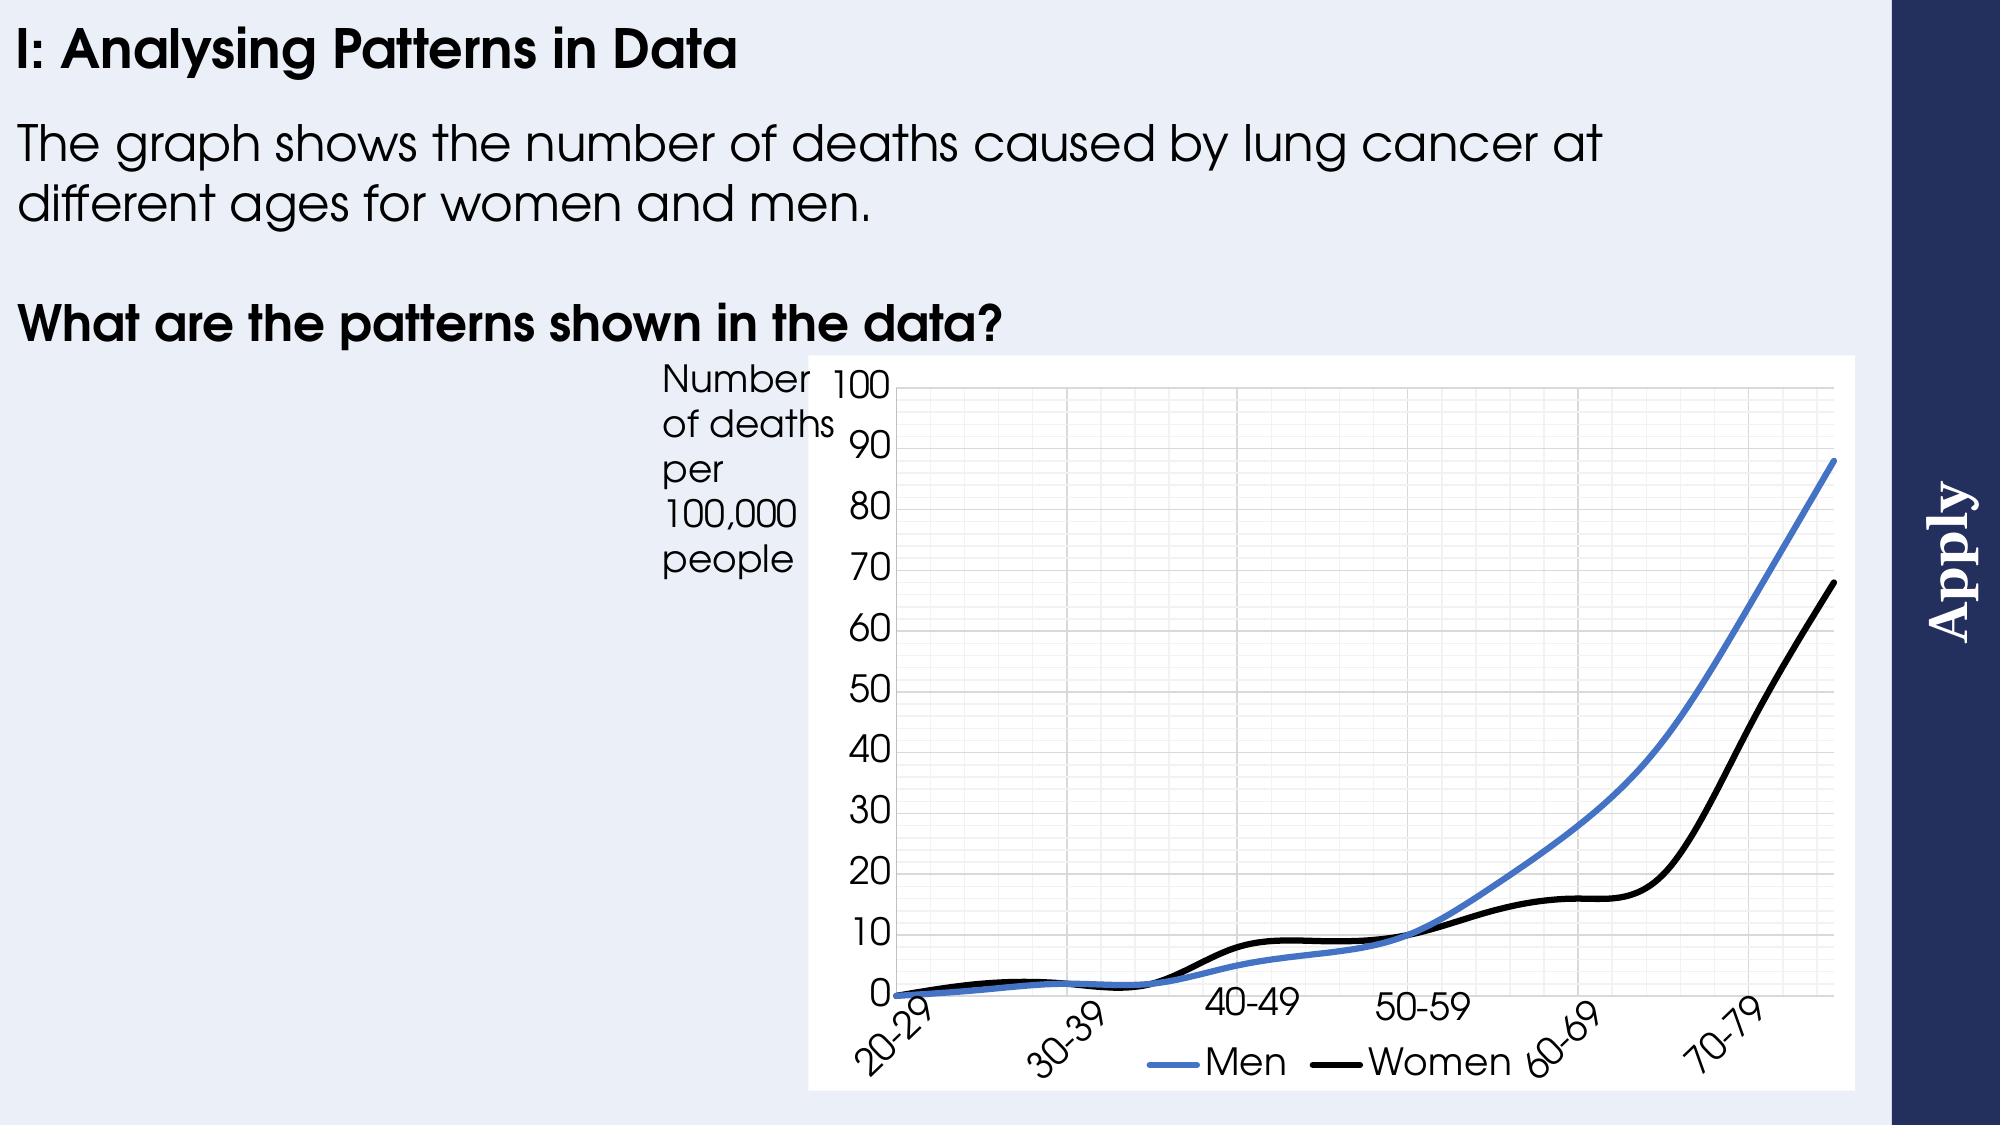

I: Analysing Patterns in Data
The graph shows the number of deaths caused by lung cancer at different ages for women and men.

What are the patterns shown in the data?
Number of deaths per 100,000 people

### Chart

| Category | Men | Women |
|---|---|---|
40-49
50-59
70-79
20-29
30-39
60-69